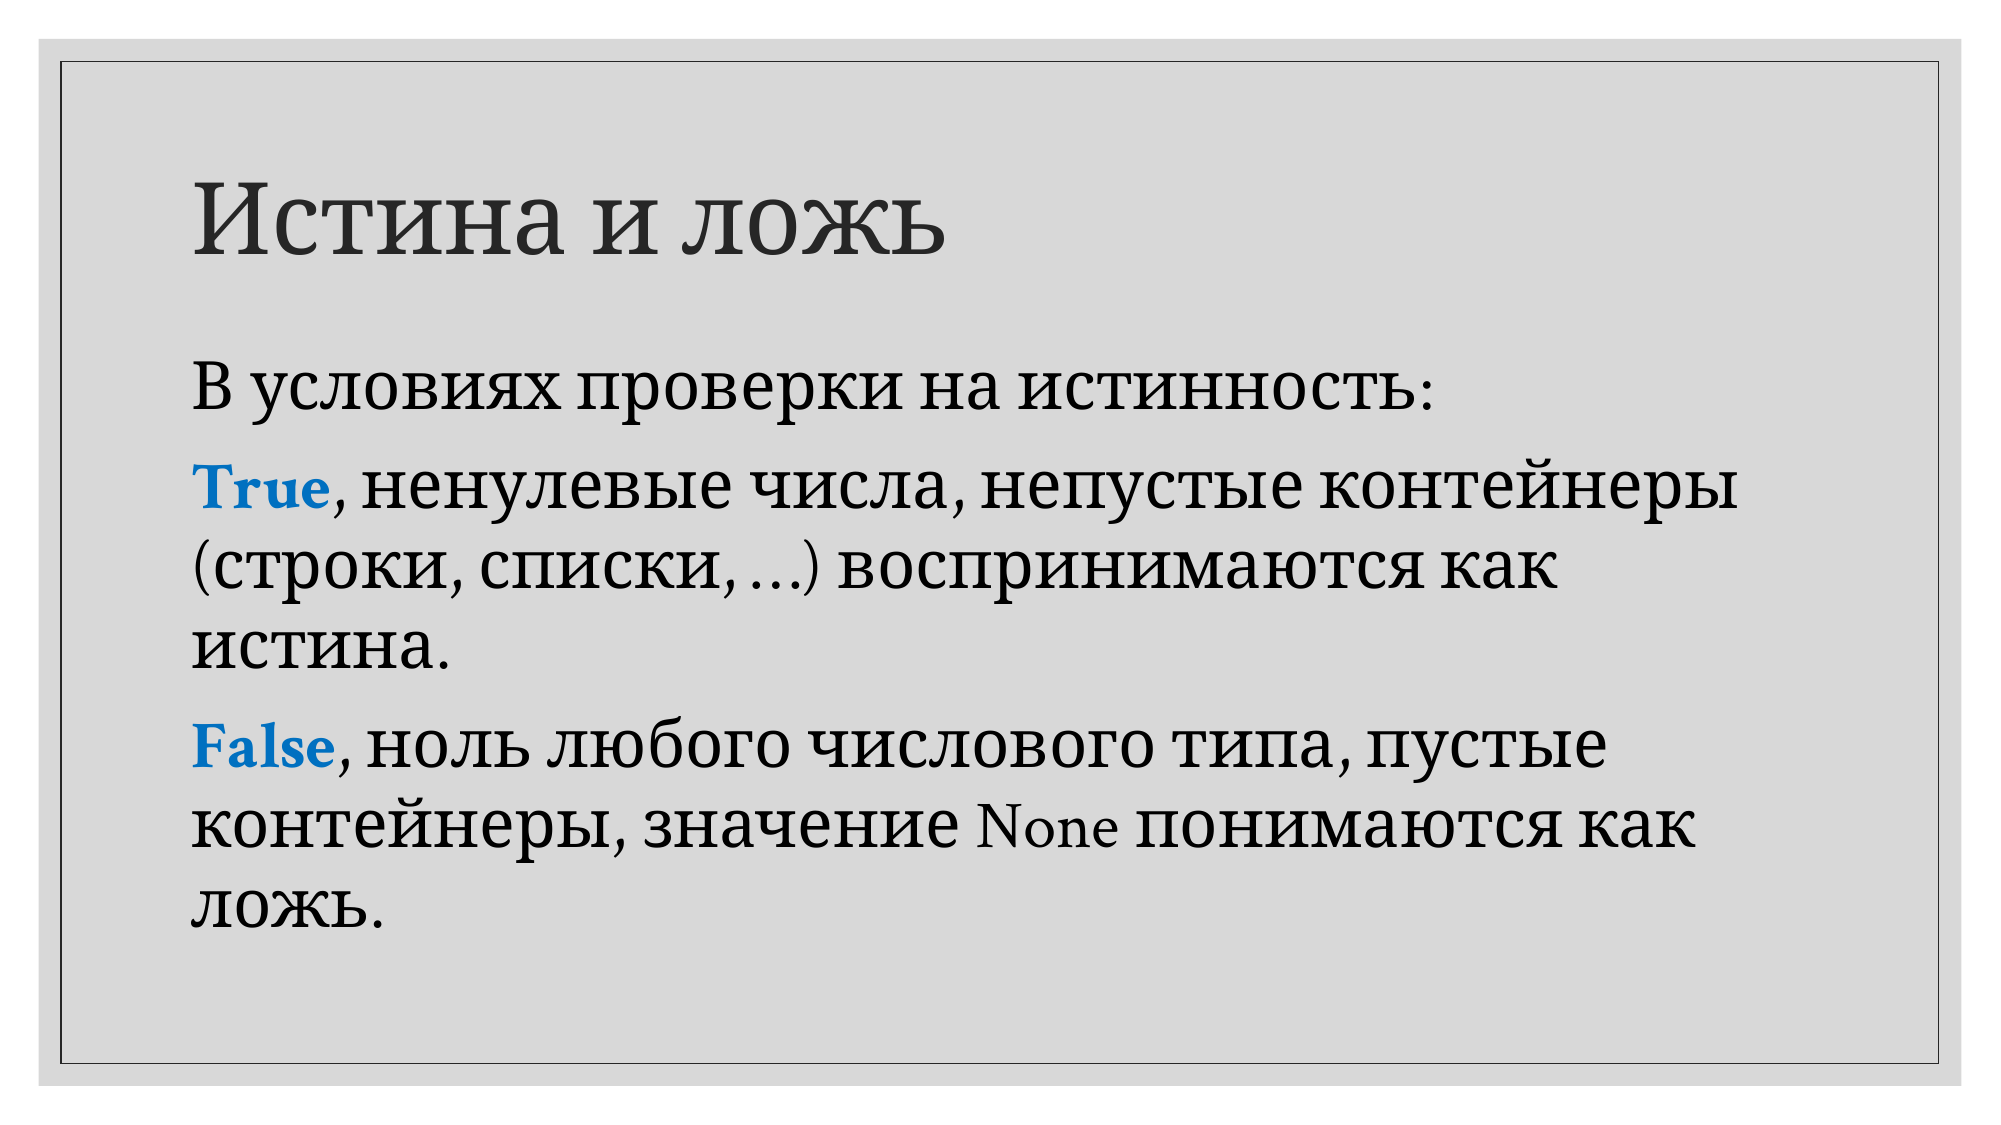

Истина и ложь
В условиях проверки на истинность:
True, ненулевые числа, непустые контейнеры (строки, списки, …) воспринимаются как истина.
False, ноль любого числового типа, пустые контейнеры, значение None понимаются как ложь.